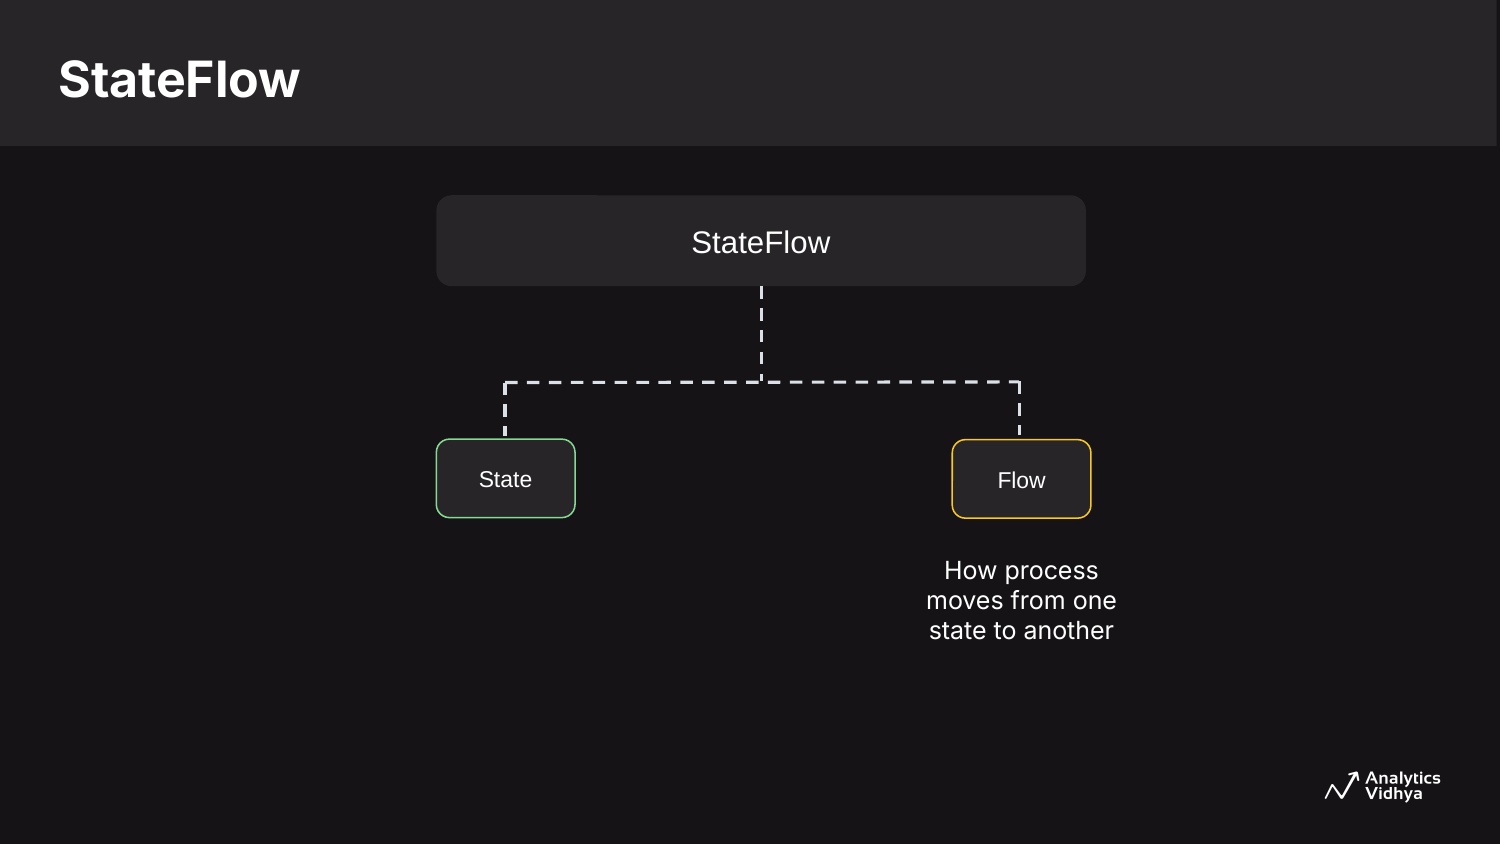

StateFlow
StateFlow
State
Flow
How process moves from one state to another